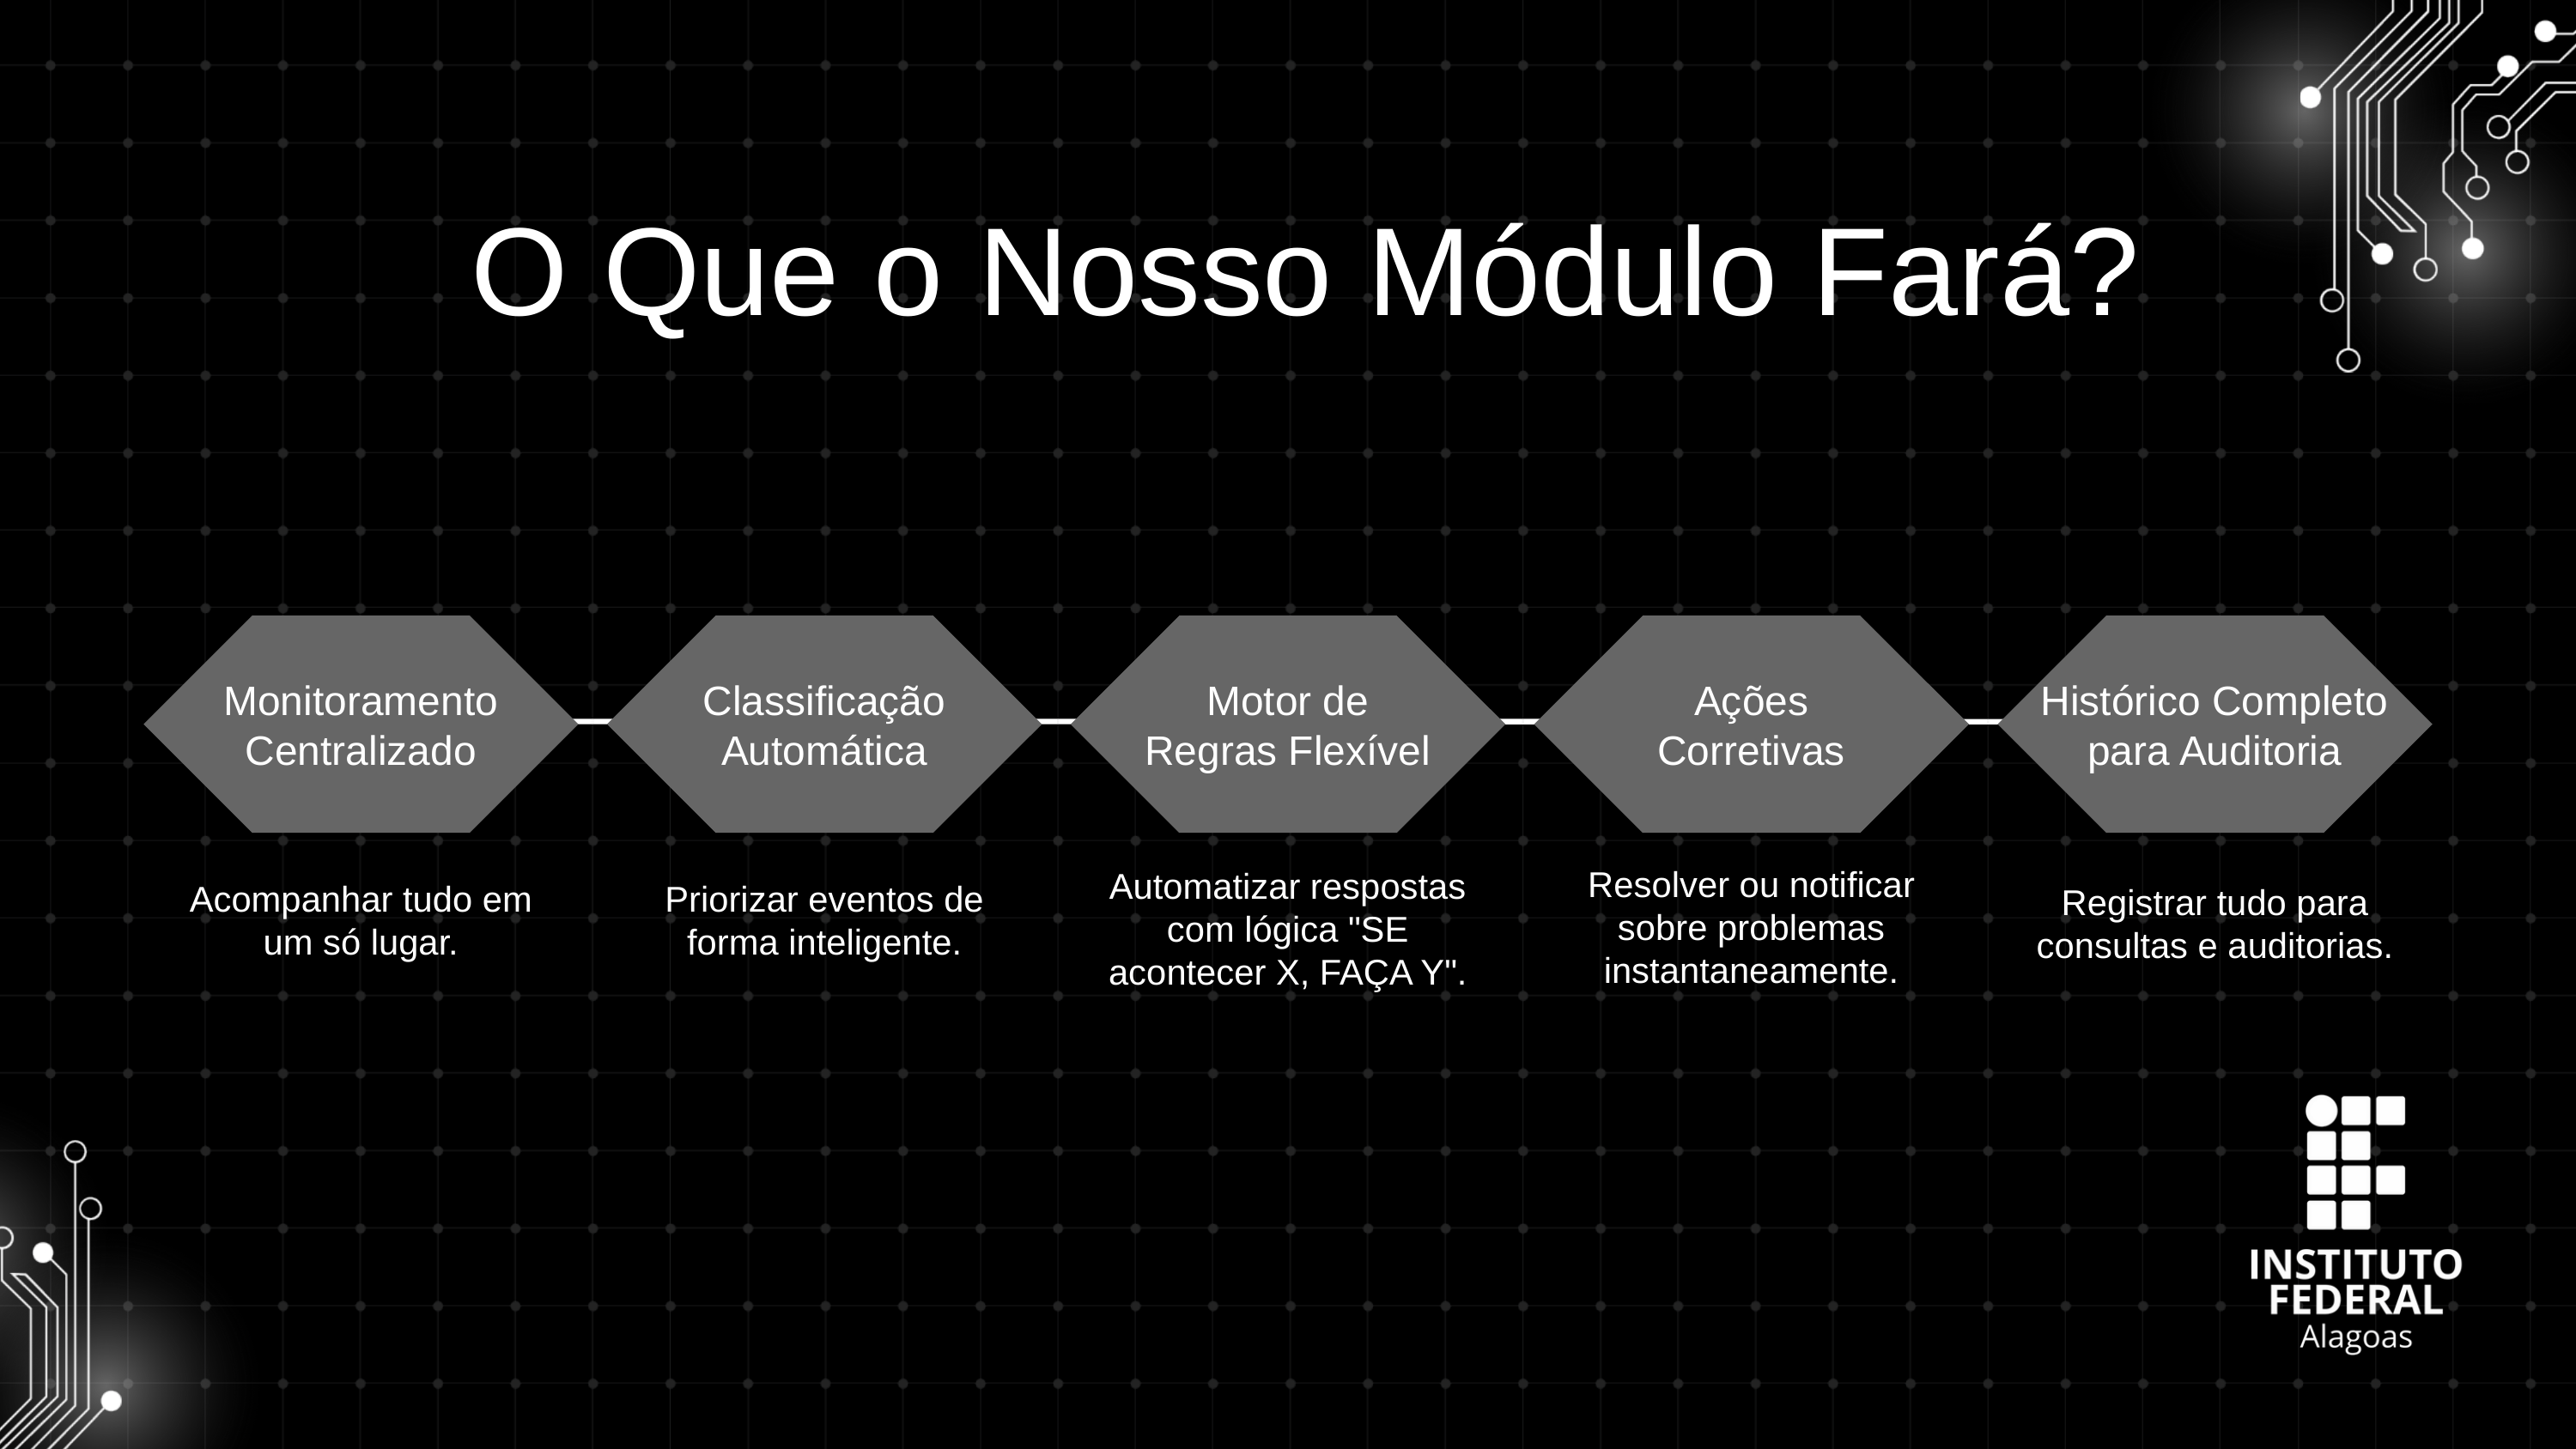

O Que o Nosso Módulo Fará?

Monitoramento
Centralizado
Classificação
Automática
Motor de
Regras Flexível
Ações
Corretivas
Histórico Completo
para Auditoria

Resolver ou notificar sobre problemas instantaneamente.
Automatizar respostas com lógica "SE acontecer X, FAÇA Y".
Acompanhar tudo em um só lugar.
Priorizar eventos de forma inteligente.
Registrar tudo para consultas e auditorias.